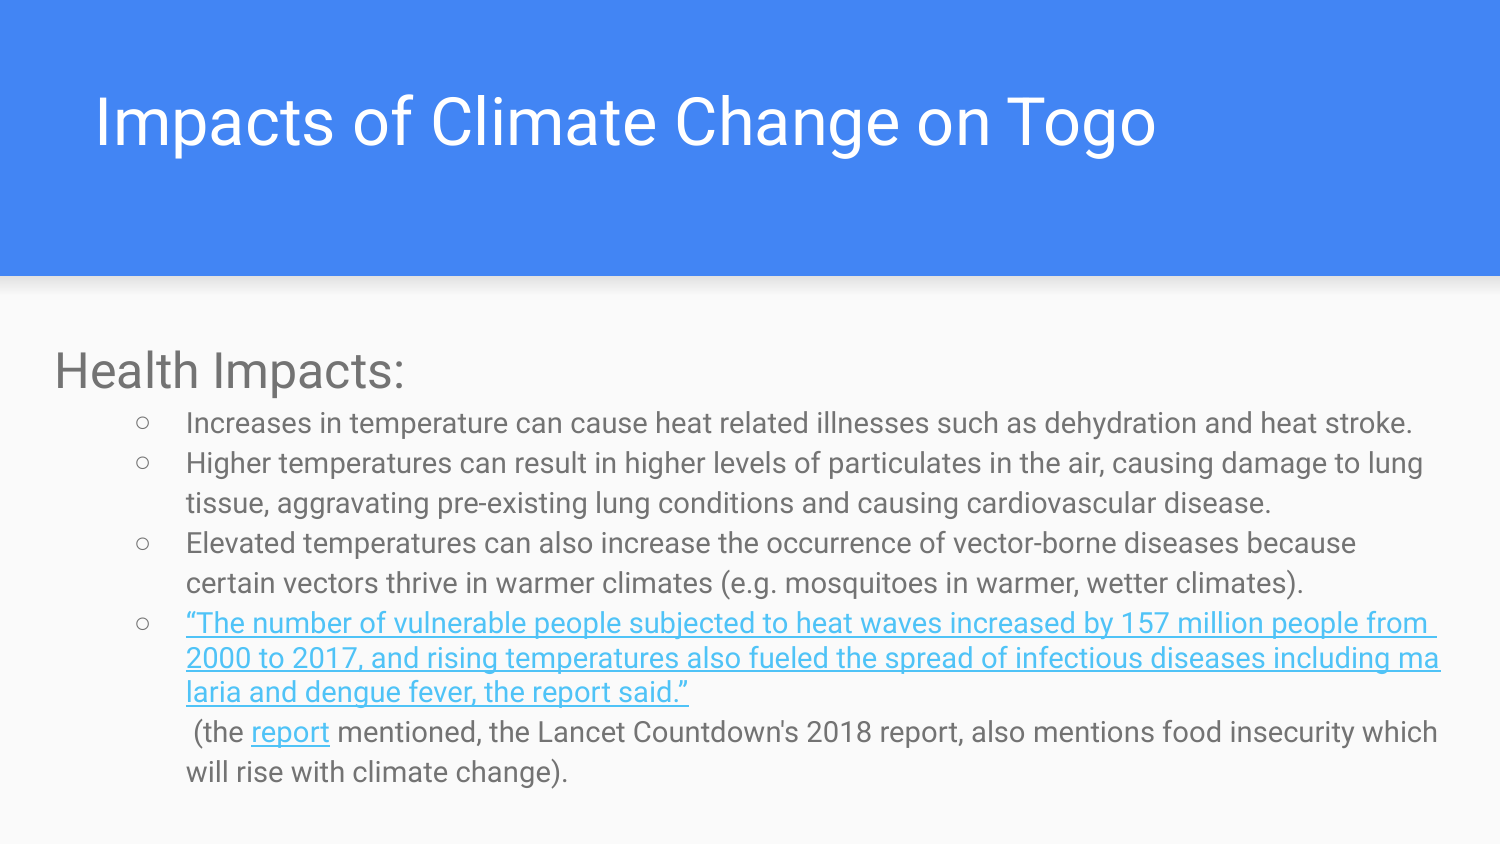

# Impacts of Climate Change on Togo
Health Impacts:
Increases in temperature can cause heat related illnesses such as dehydration and heat stroke.
Higher temperatures can result in higher levels of particulates in the air, causing damage to lung tissue, aggravating pre-existing lung conditions and causing cardiovascular disease.
Elevated temperatures can also increase the occurrence of vector-borne diseases because certain vectors thrive in warmer climates (e.g. mosquitoes in warmer, wetter climates).
“The number of vulnerable people subjected to heat waves increased by 157 million people from 2000 to 2017, and rising temperatures also fueled the spread of infectious diseases including malaria and dengue fever, the report said.” (the report mentioned, the Lancet Countdown's 2018 report, also mentions food insecurity which will rise with climate change).